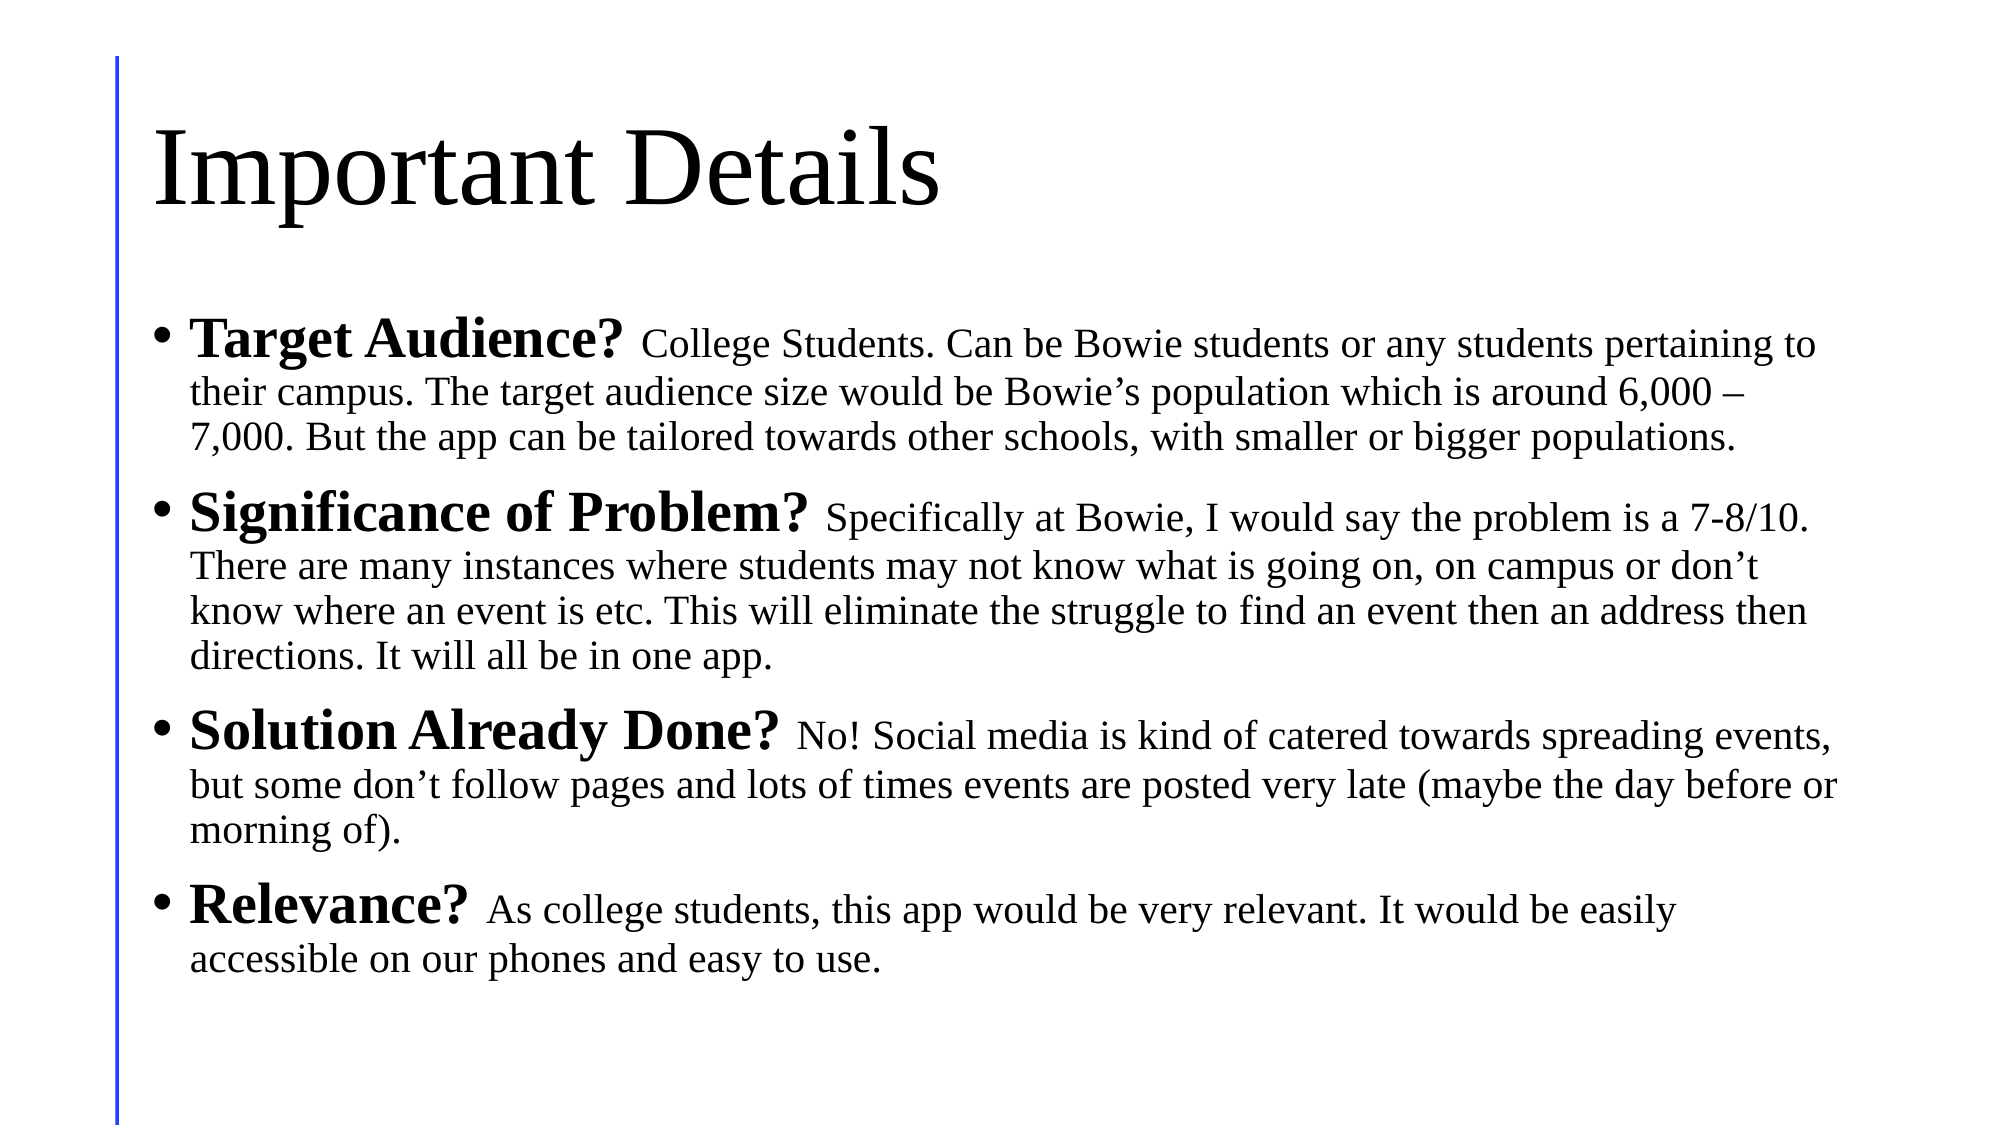

# Important Details
Target Audience? College Students. Can be Bowie students or any students pertaining to their campus. The target audience size would be Bowie’s population which is around 6,000 – 7,000. But the app can be tailored towards other schools, with smaller or bigger populations.
Significance of Problem? Specifically at Bowie, I would say the problem is a 7-8/10. There are many instances where students may not know what is going on, on campus or don’t know where an event is etc. This will eliminate the struggle to find an event then an address then directions. It will all be in one app.
Solution Already Done? No! Social media is kind of catered towards spreading events, but some don’t follow pages and lots of times events are posted very late (maybe the day before or morning of).
Relevance? As college students, this app would be very relevant. It would be easily accessible on our phones and easy to use.